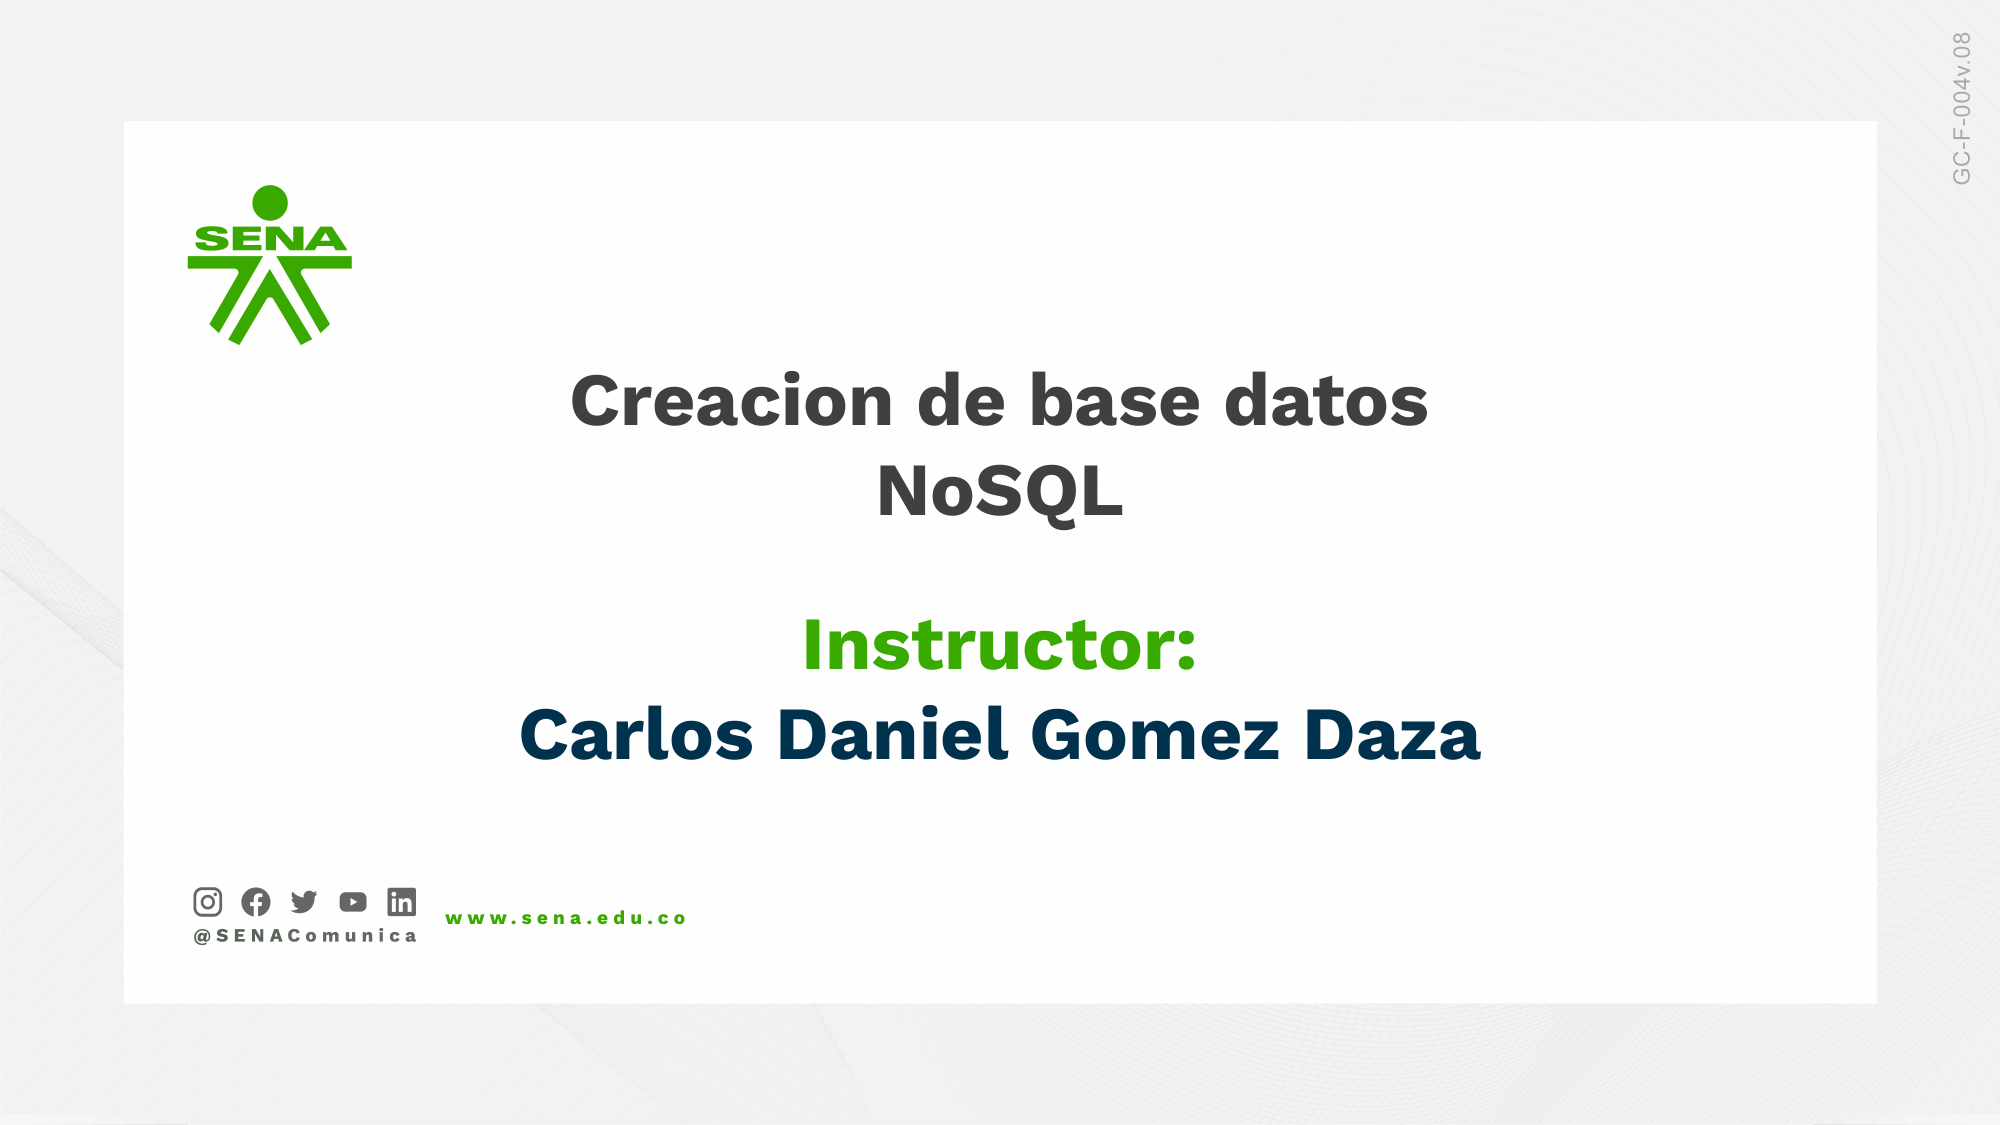

Creacion de base datos NoSQL
Instructor:
Carlos Daniel Gomez Daza